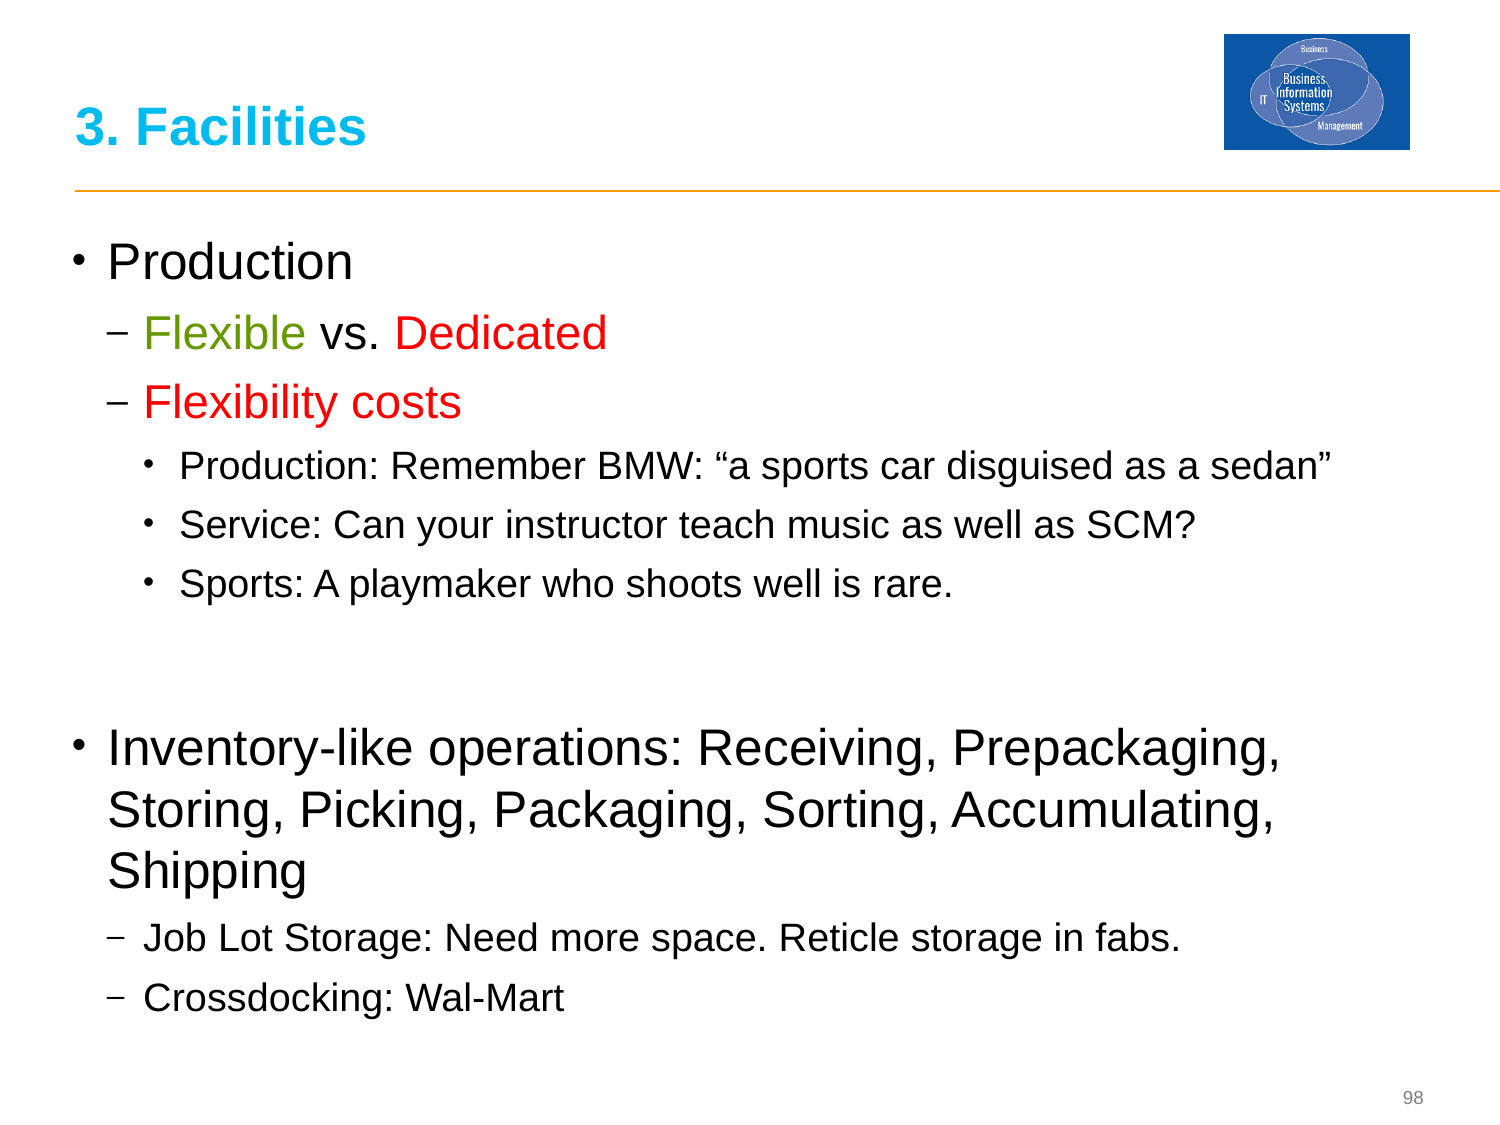

# 3. Facilities
Production
Flexible vs. Dedicated
Flexibility costs
Production: Remember BMW: “a sports car disguised as a sedan”
Service: Can your instructor teach music as well as SCM?
Sports: A playmaker who shoots well is rare.

Inventory-like operations: Receiving, Prepackaging, Storing, Picking, Packaging, Sorting, Accumulating, Shipping
Job Lot Storage: Need more space. Reticle storage in fabs.
Crossdocking: Wal-Mart